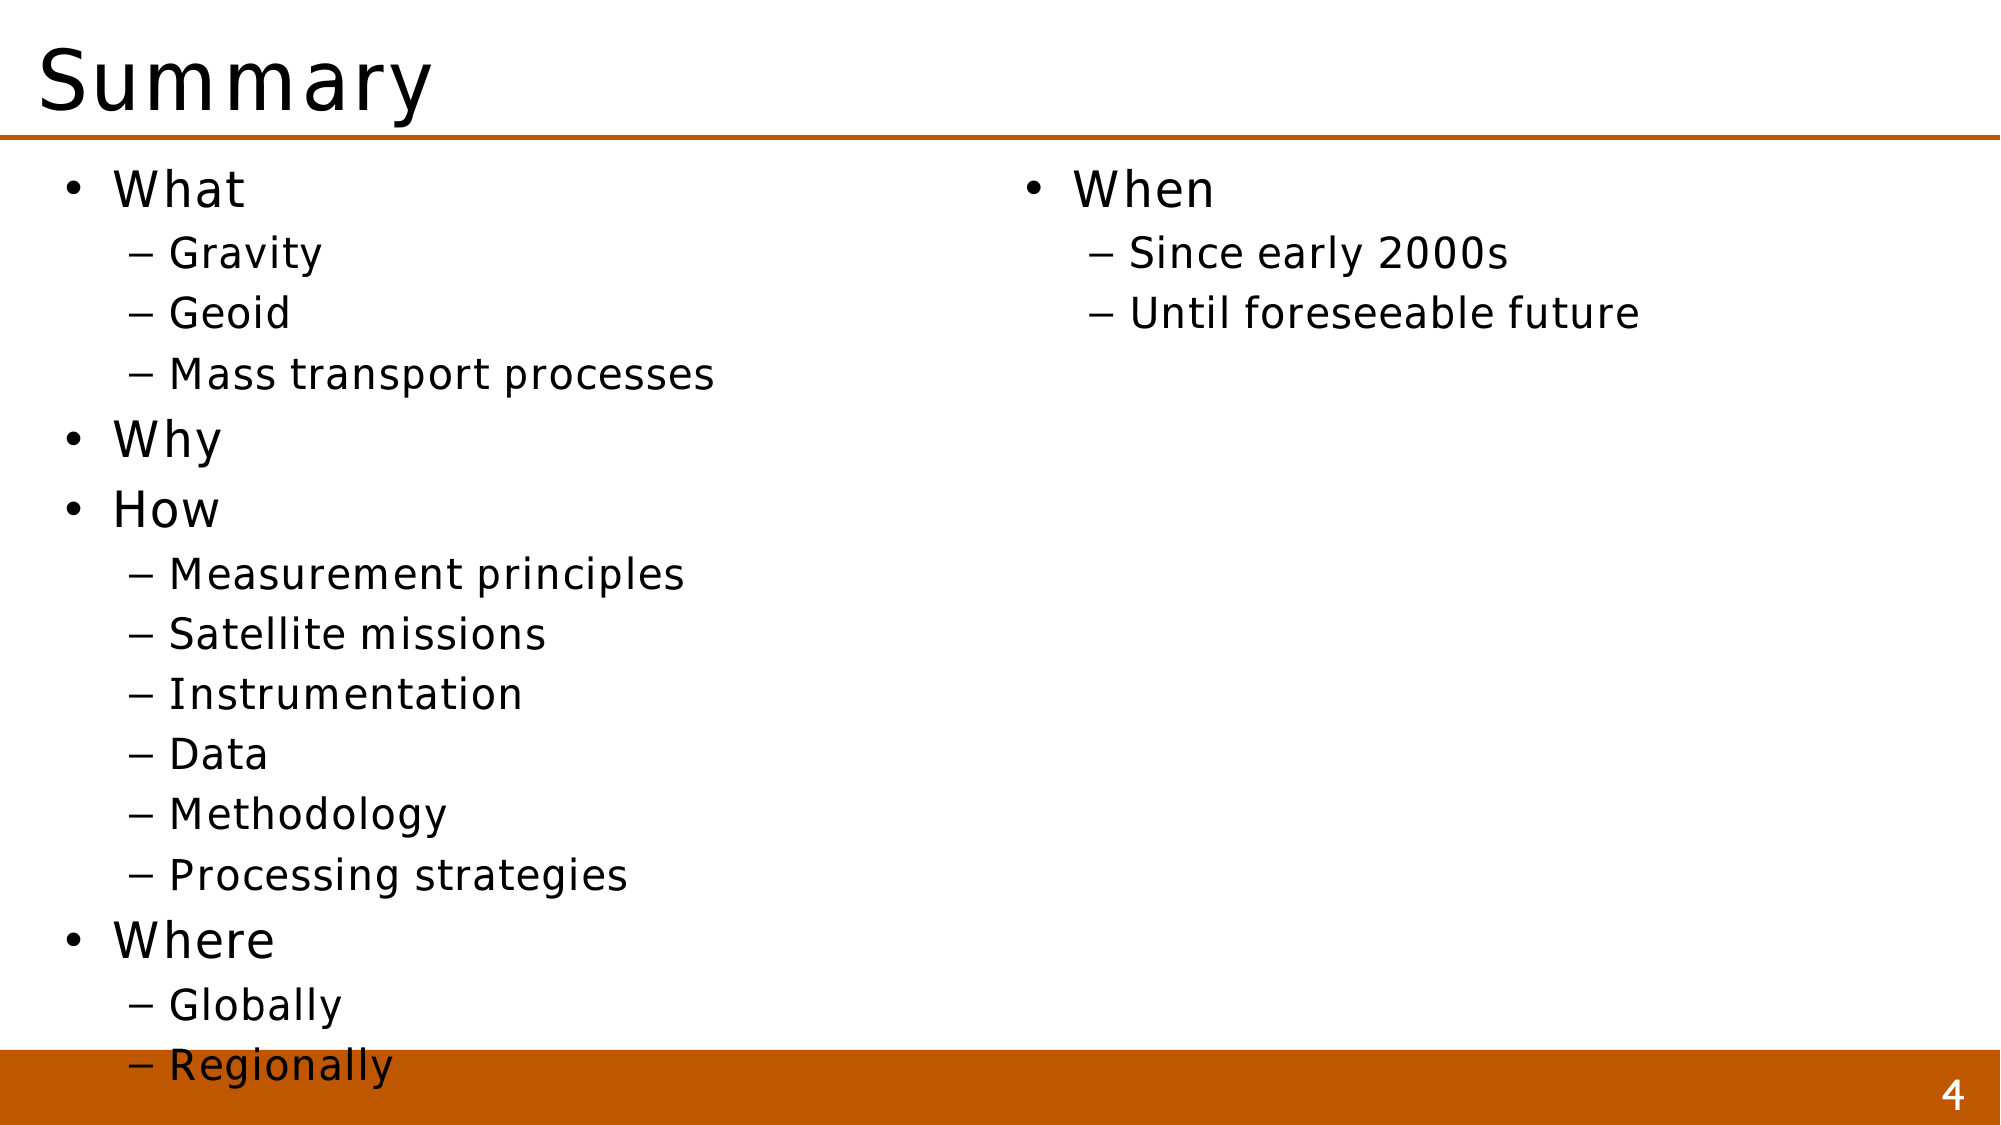

# Summary
What
Gravity
Geoid
Mass transport processes
Why
How
Measurement principles
Satellite missions
Instrumentation
Data
Methodology
Processing strategies
Where
Globally
Regionally
When
Since early 2000s
Until foreseeable future

4